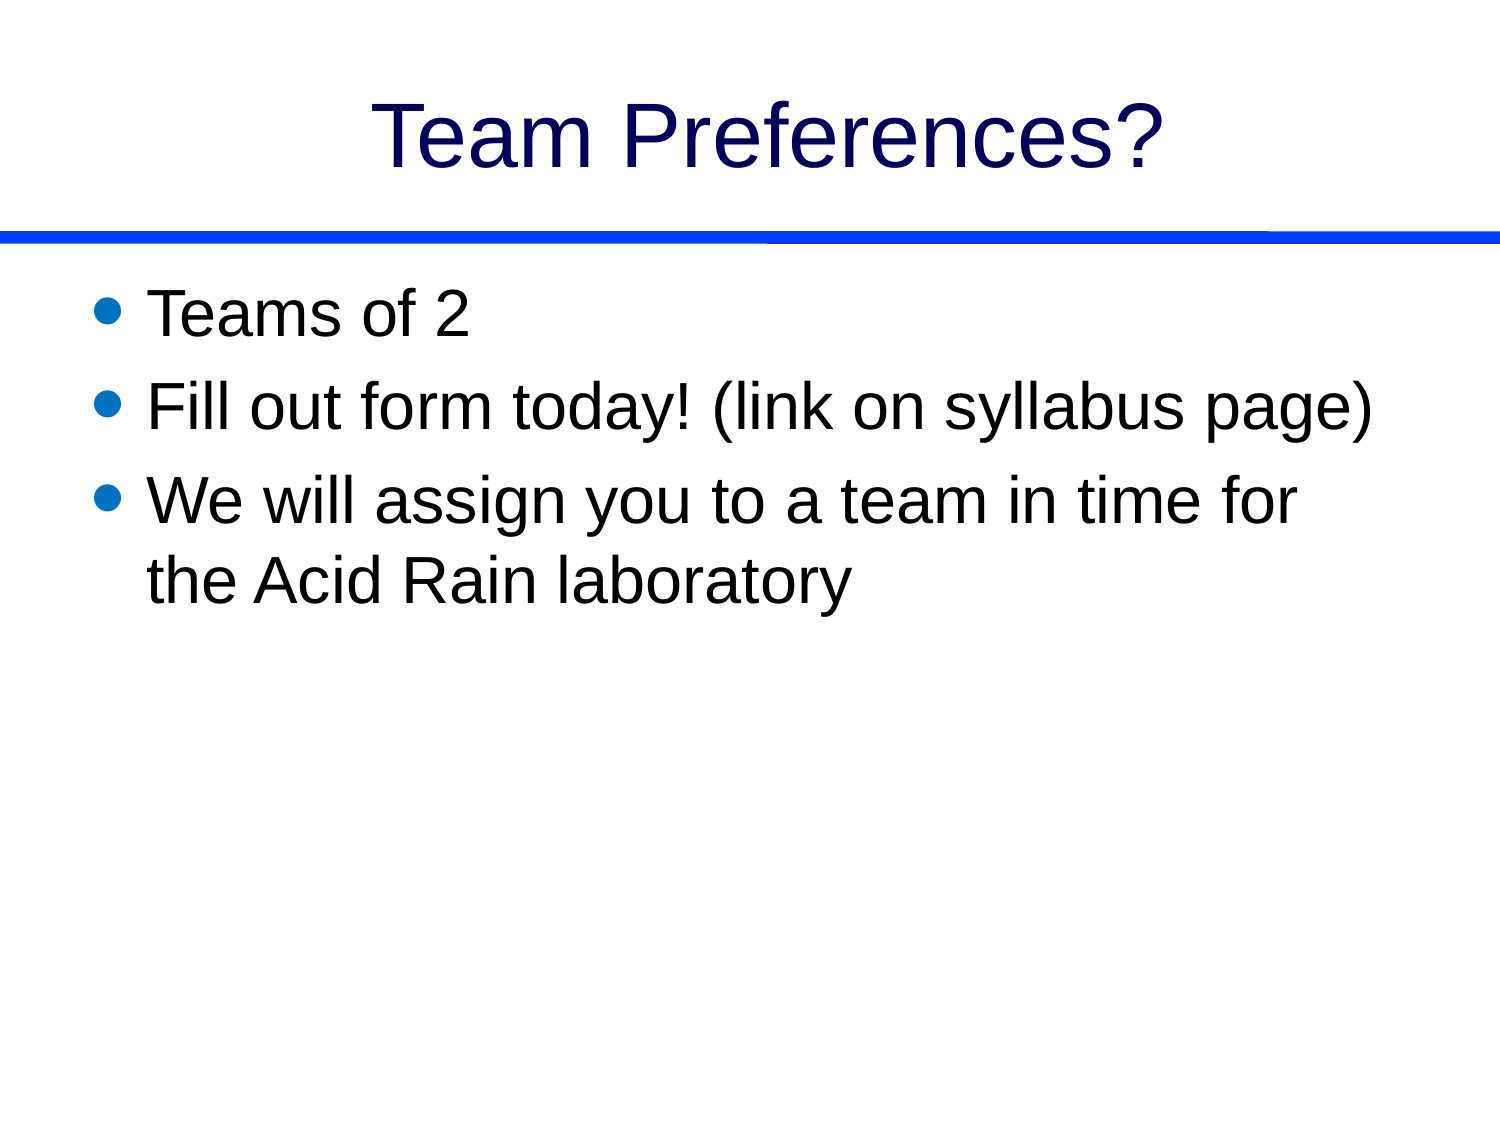

# Team Preferences?
Teams of 2
Fill out form today! (link on syllabus page)
We will assign you to a team in time for the Acid Rain laboratory